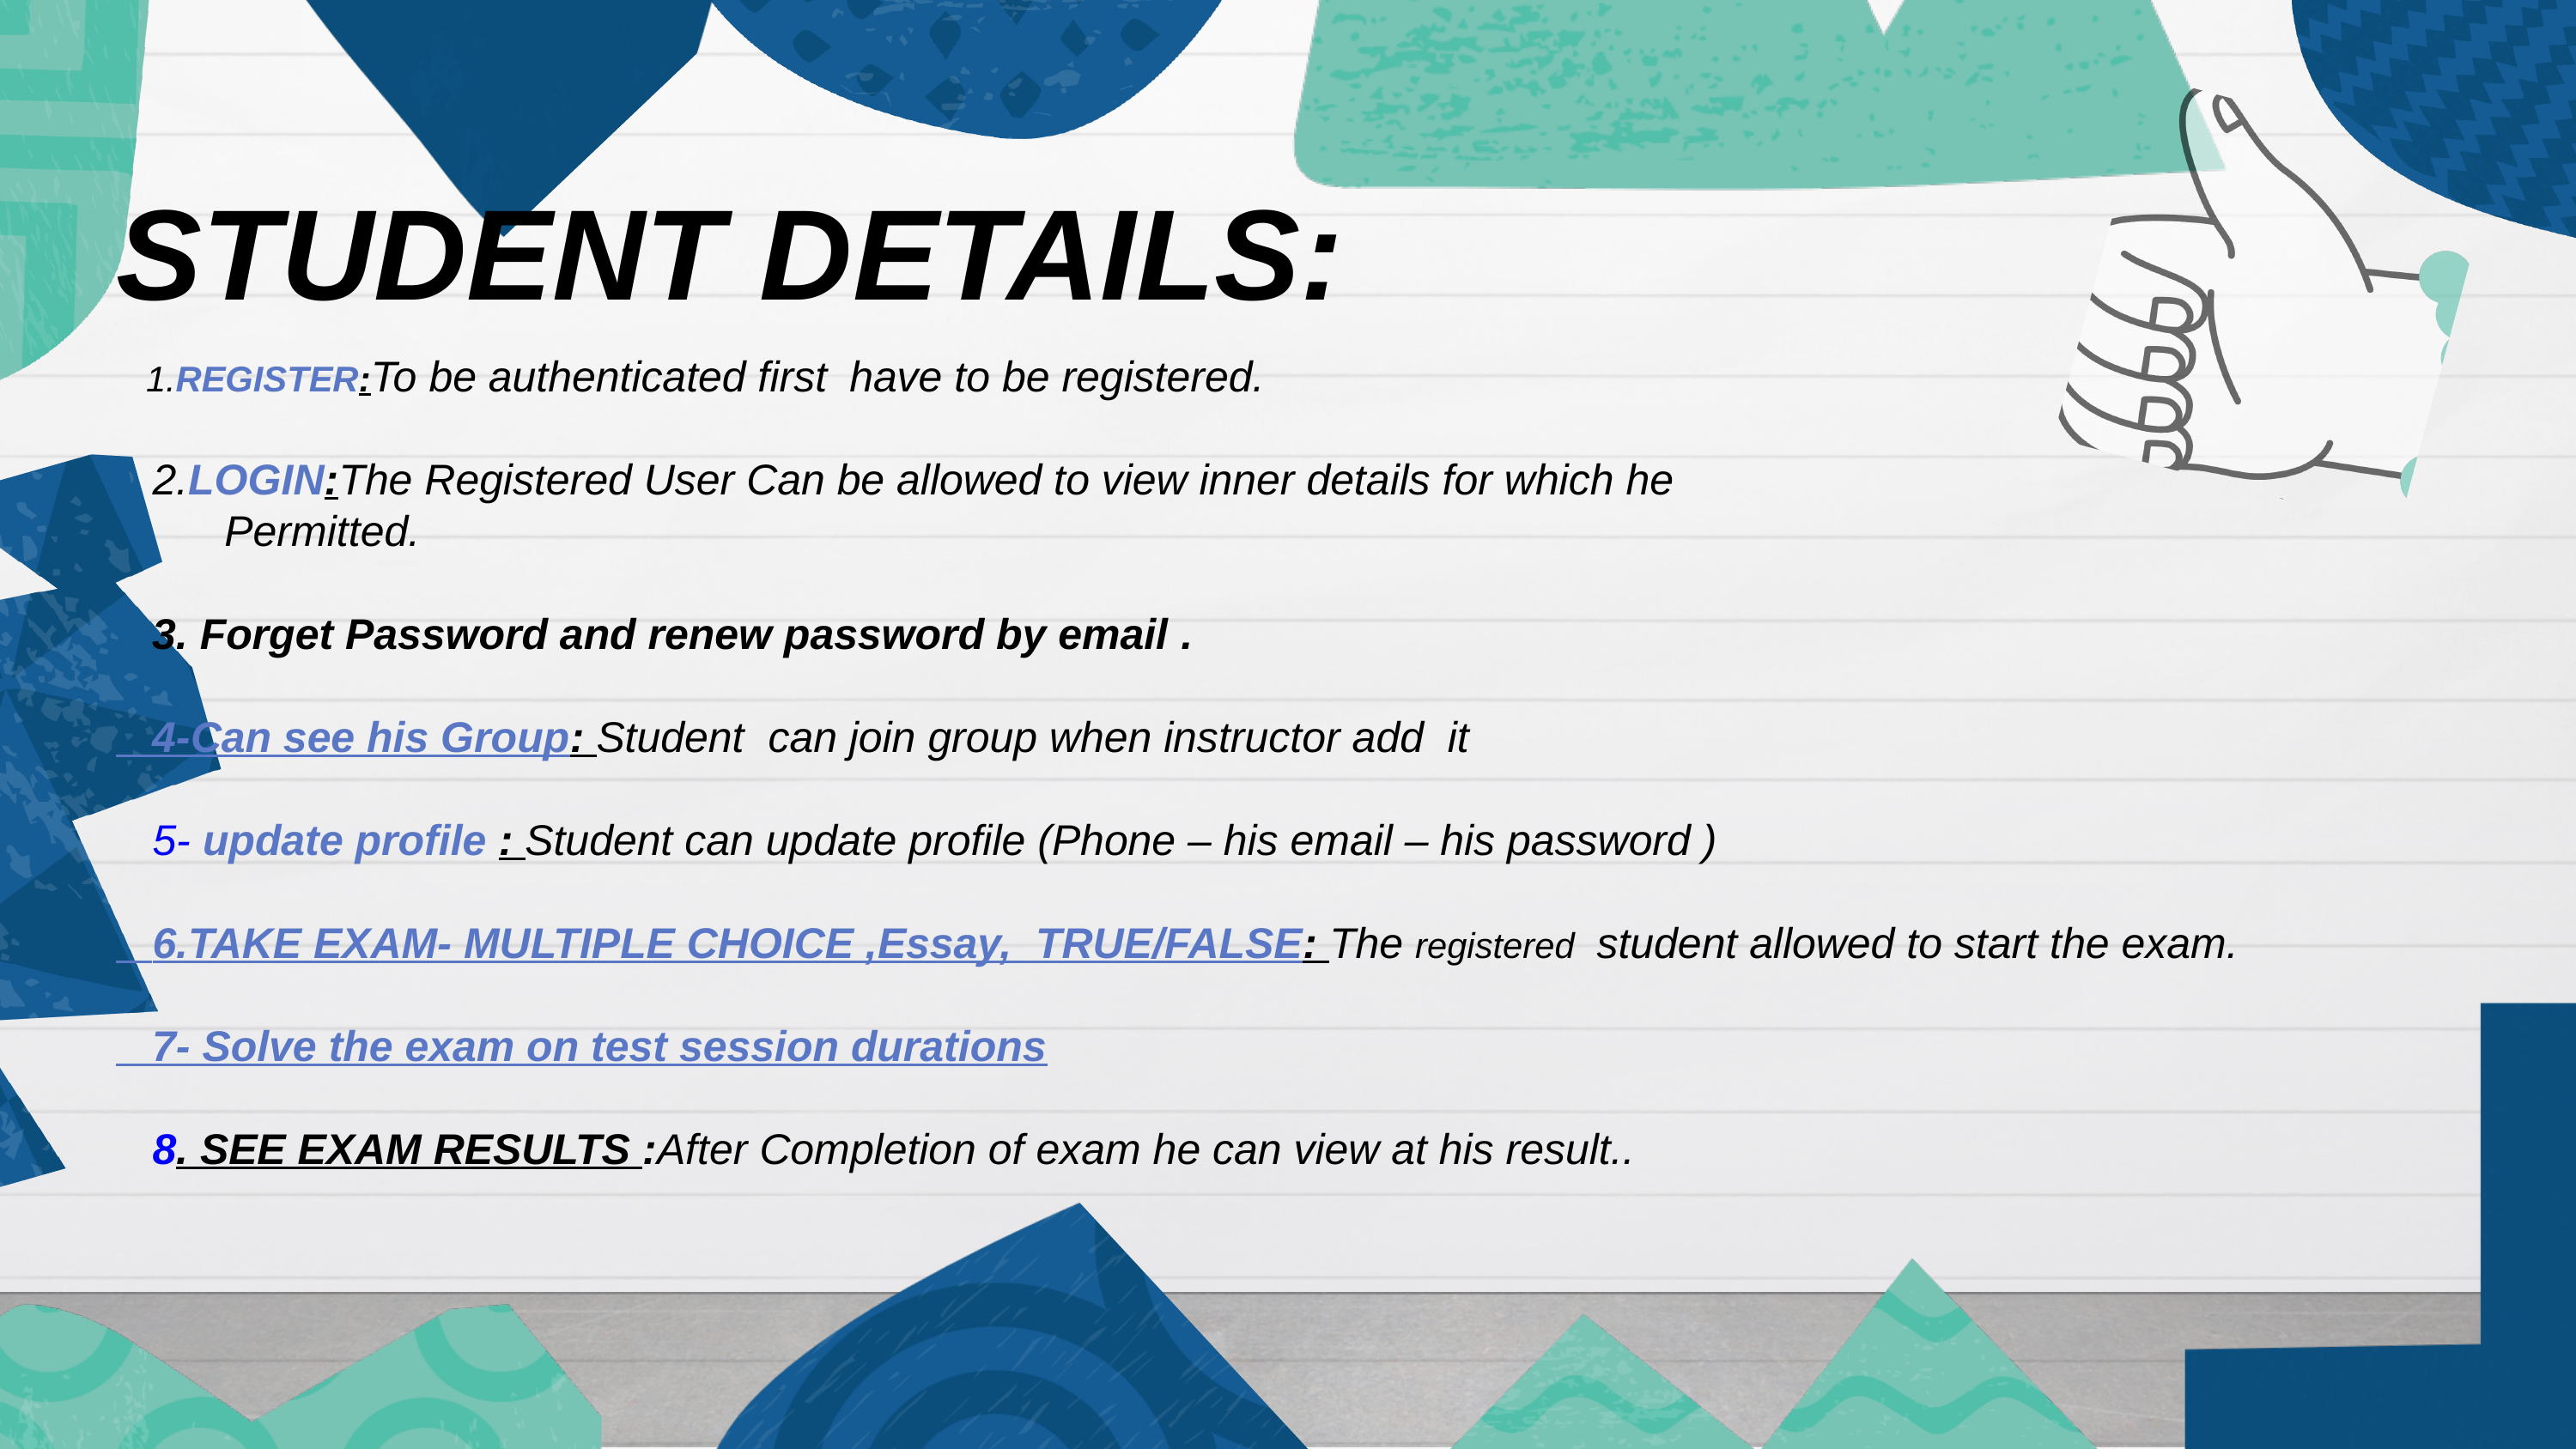

STUDENT DETAILS:

   1.REGISTER:To be authenticated first  have to be registered.

   2.LOGIN:The Registered User Can be allowed to view inner details for which he
         Permitted.

   3. Forget Password and renew password by email .

   4-Can see his Group: Student  can join group when instructor add  it

   5- update profile : Student can update profile (Phone – his email – his password )

   6.TAKE EXAM- MULTIPLE CHOICE ,Essay,  TRUE/FALSE: The registered  student allowed to start the exam.

   7- Solve the exam on test session durations

   8. SEE EXAM RESULTS :After Completion of exam he can view at his result..